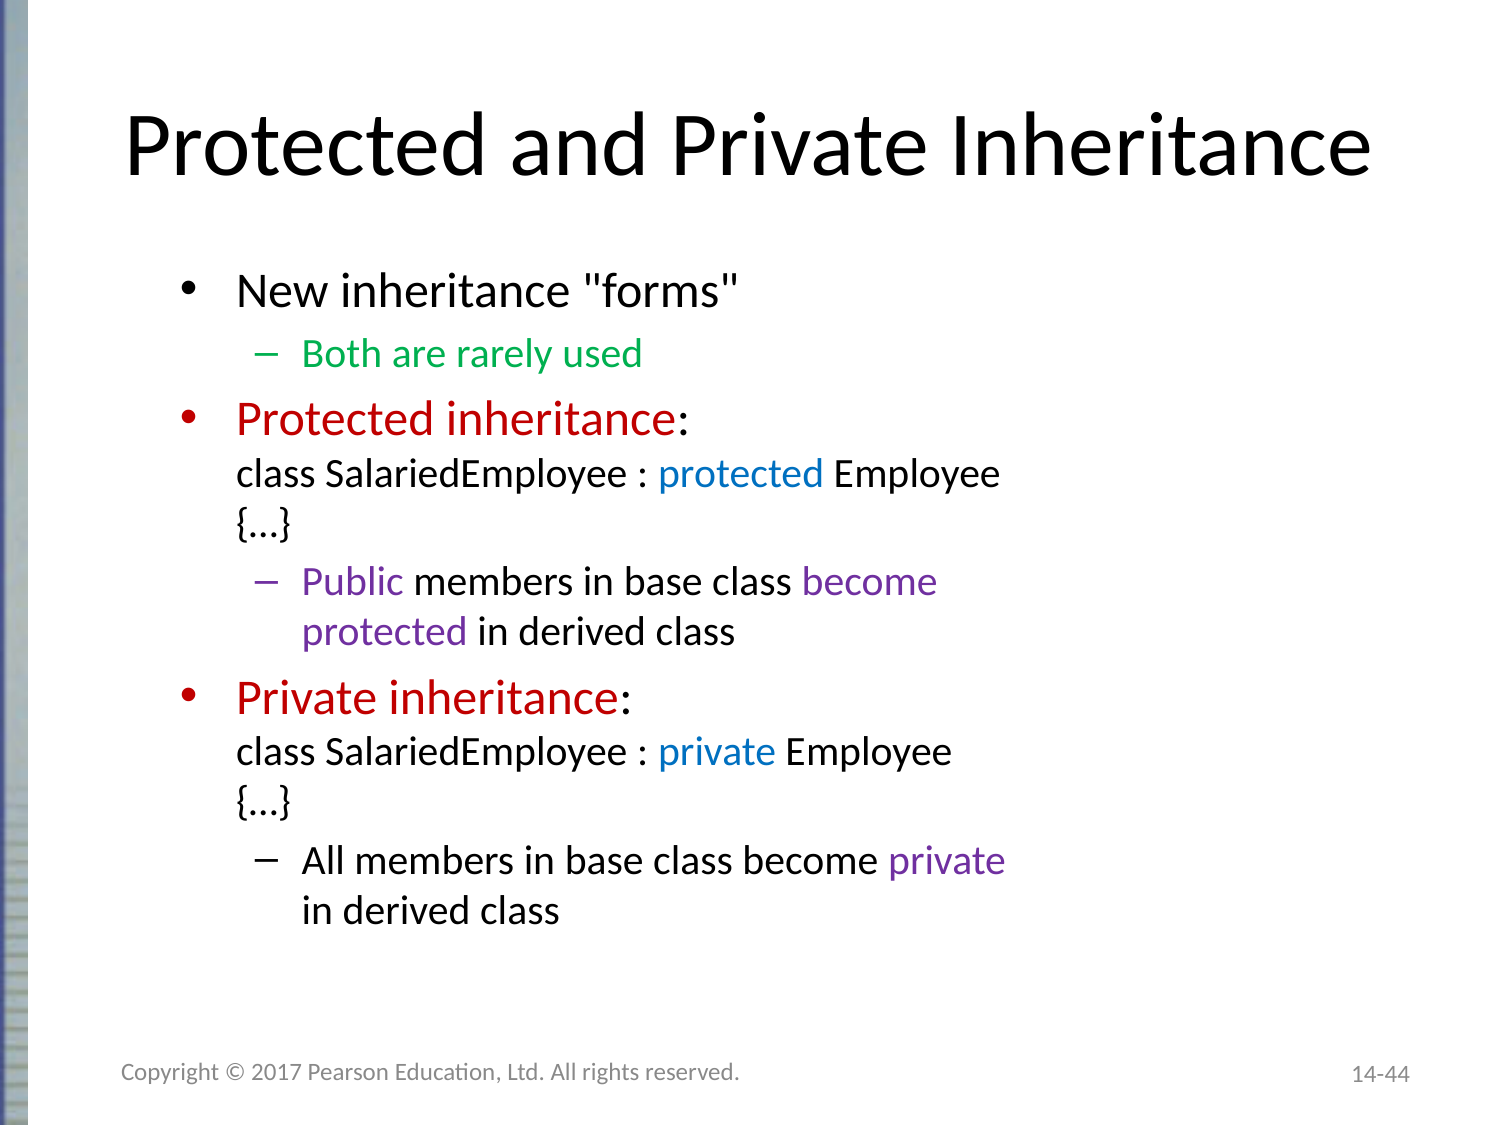

# Protected and Private Inheritance
New inheritance "forms"
Both are rarely used
Protected inheritance:
class SalariedEmployee : protected Employee
{…}
Public members in base class become
protected in derived class
Private inheritance:
class SalariedEmployee : private Employee
{…}
All members in base class become private
in derived class
Copyright © 2017 Pearson Education, Ltd. All rights reserved.
14-44